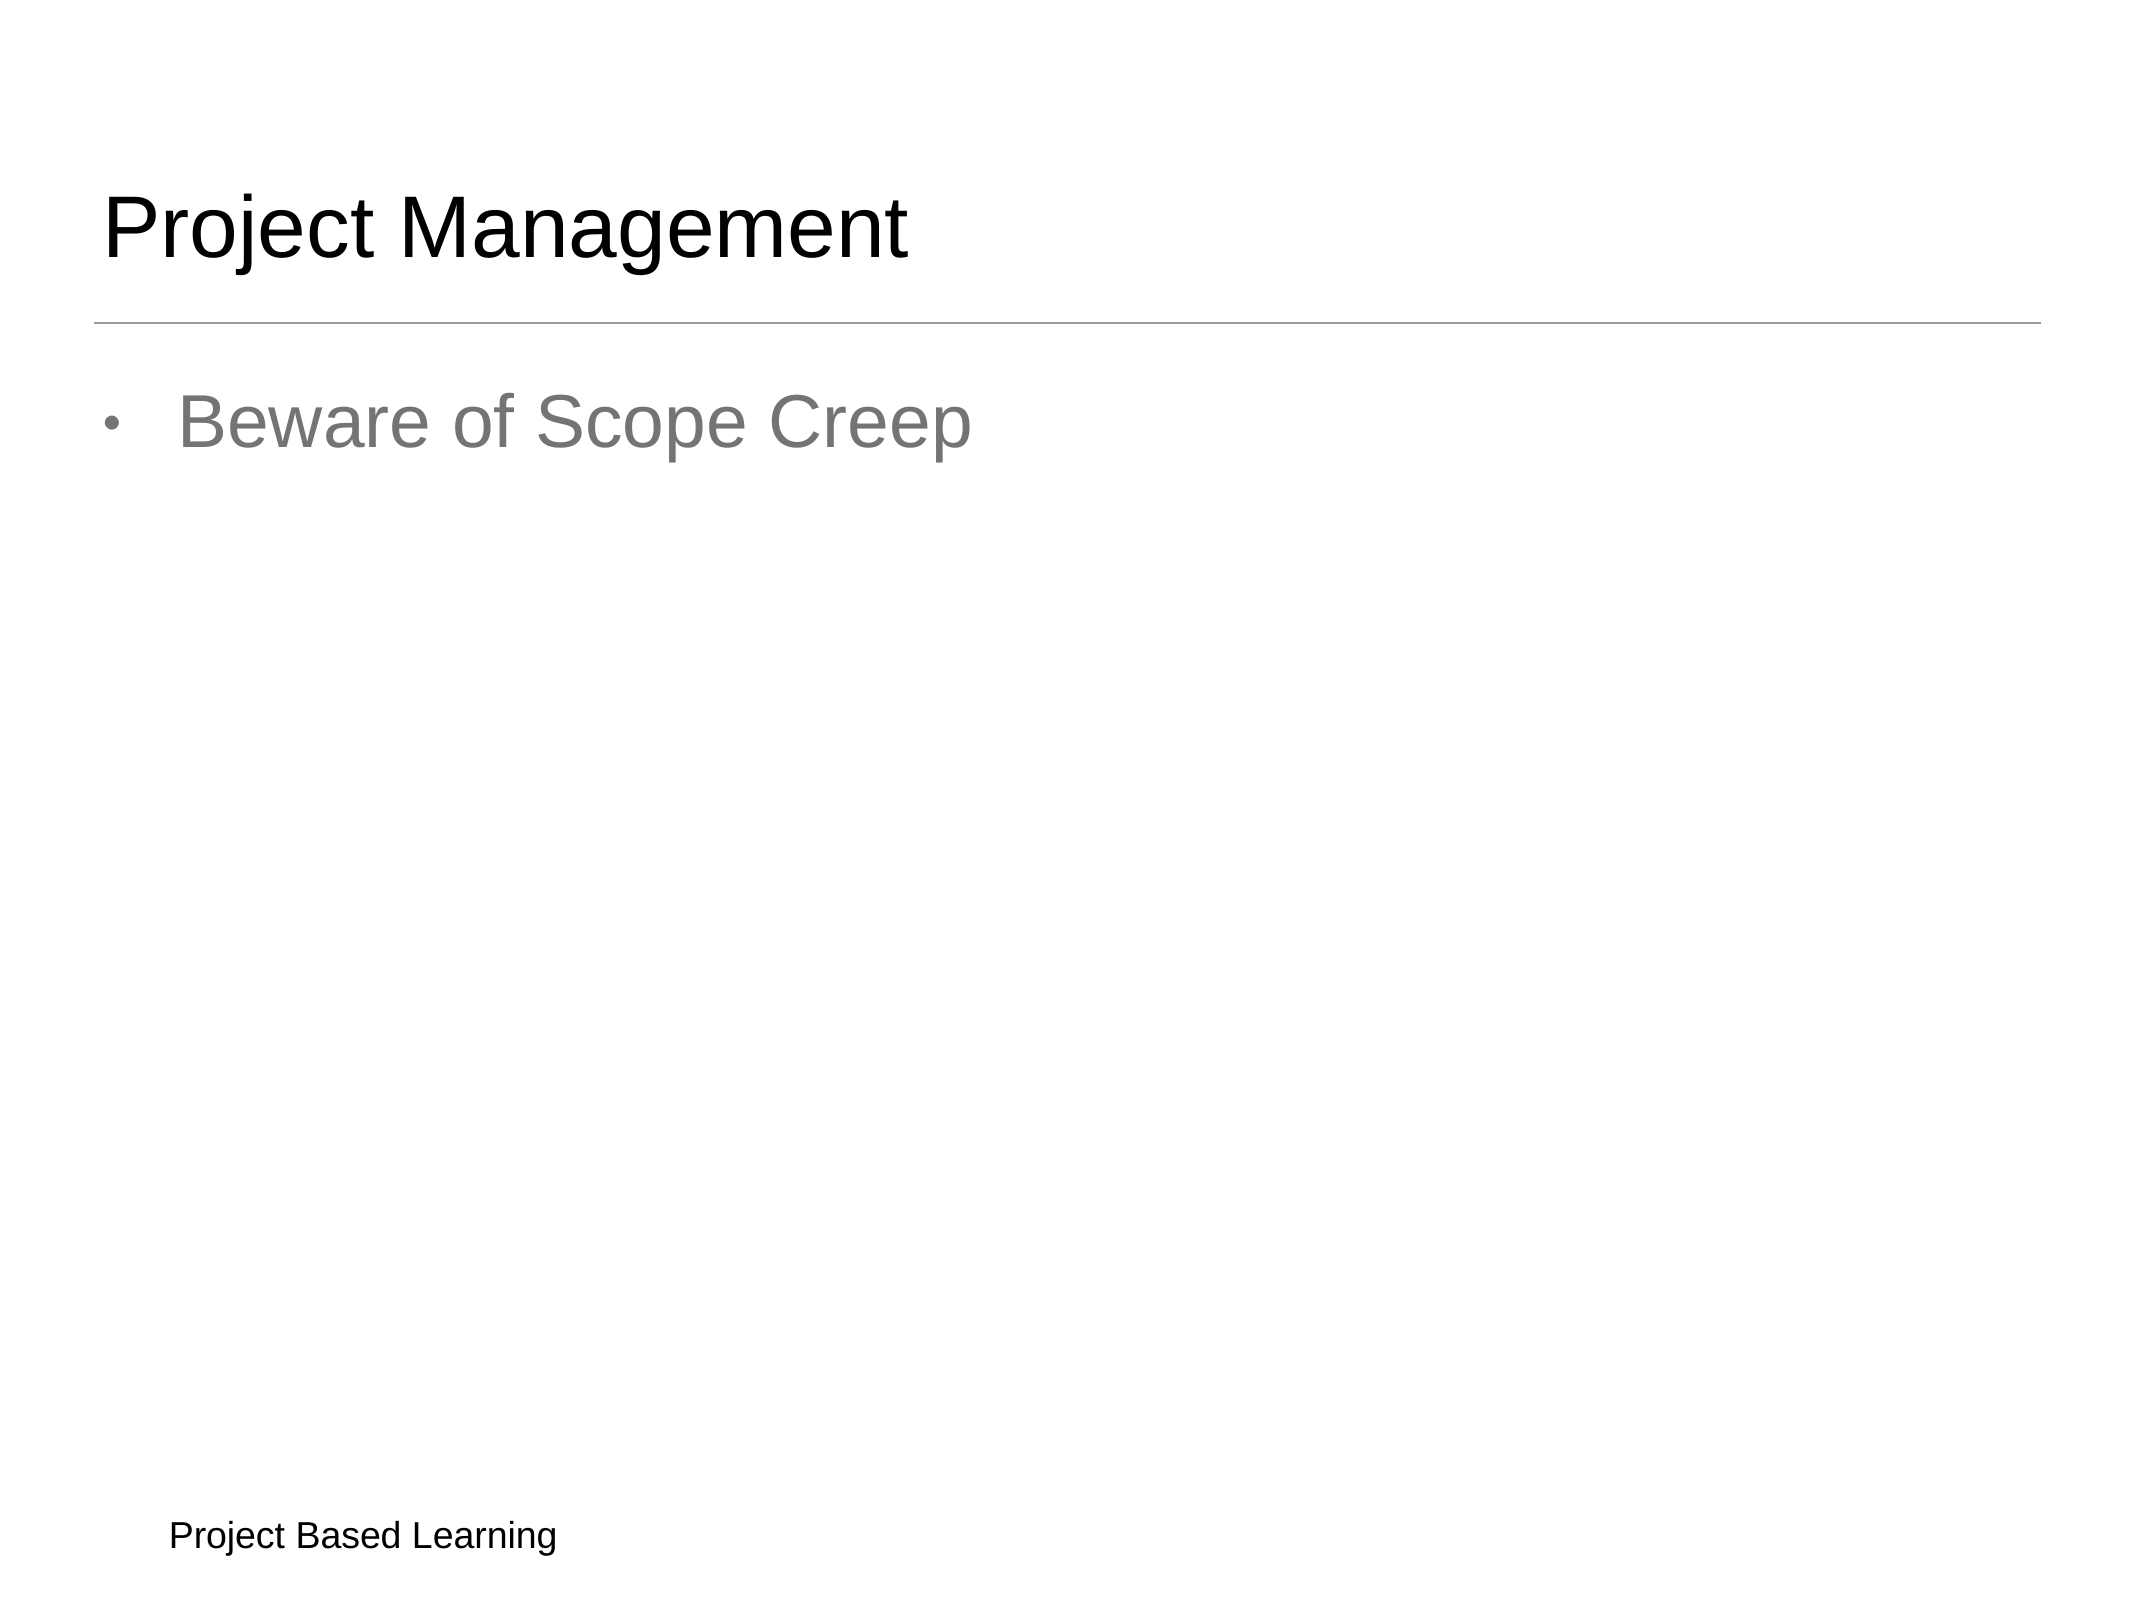

# Project Management

Beware of Scope Creep
Project Based Learning
33